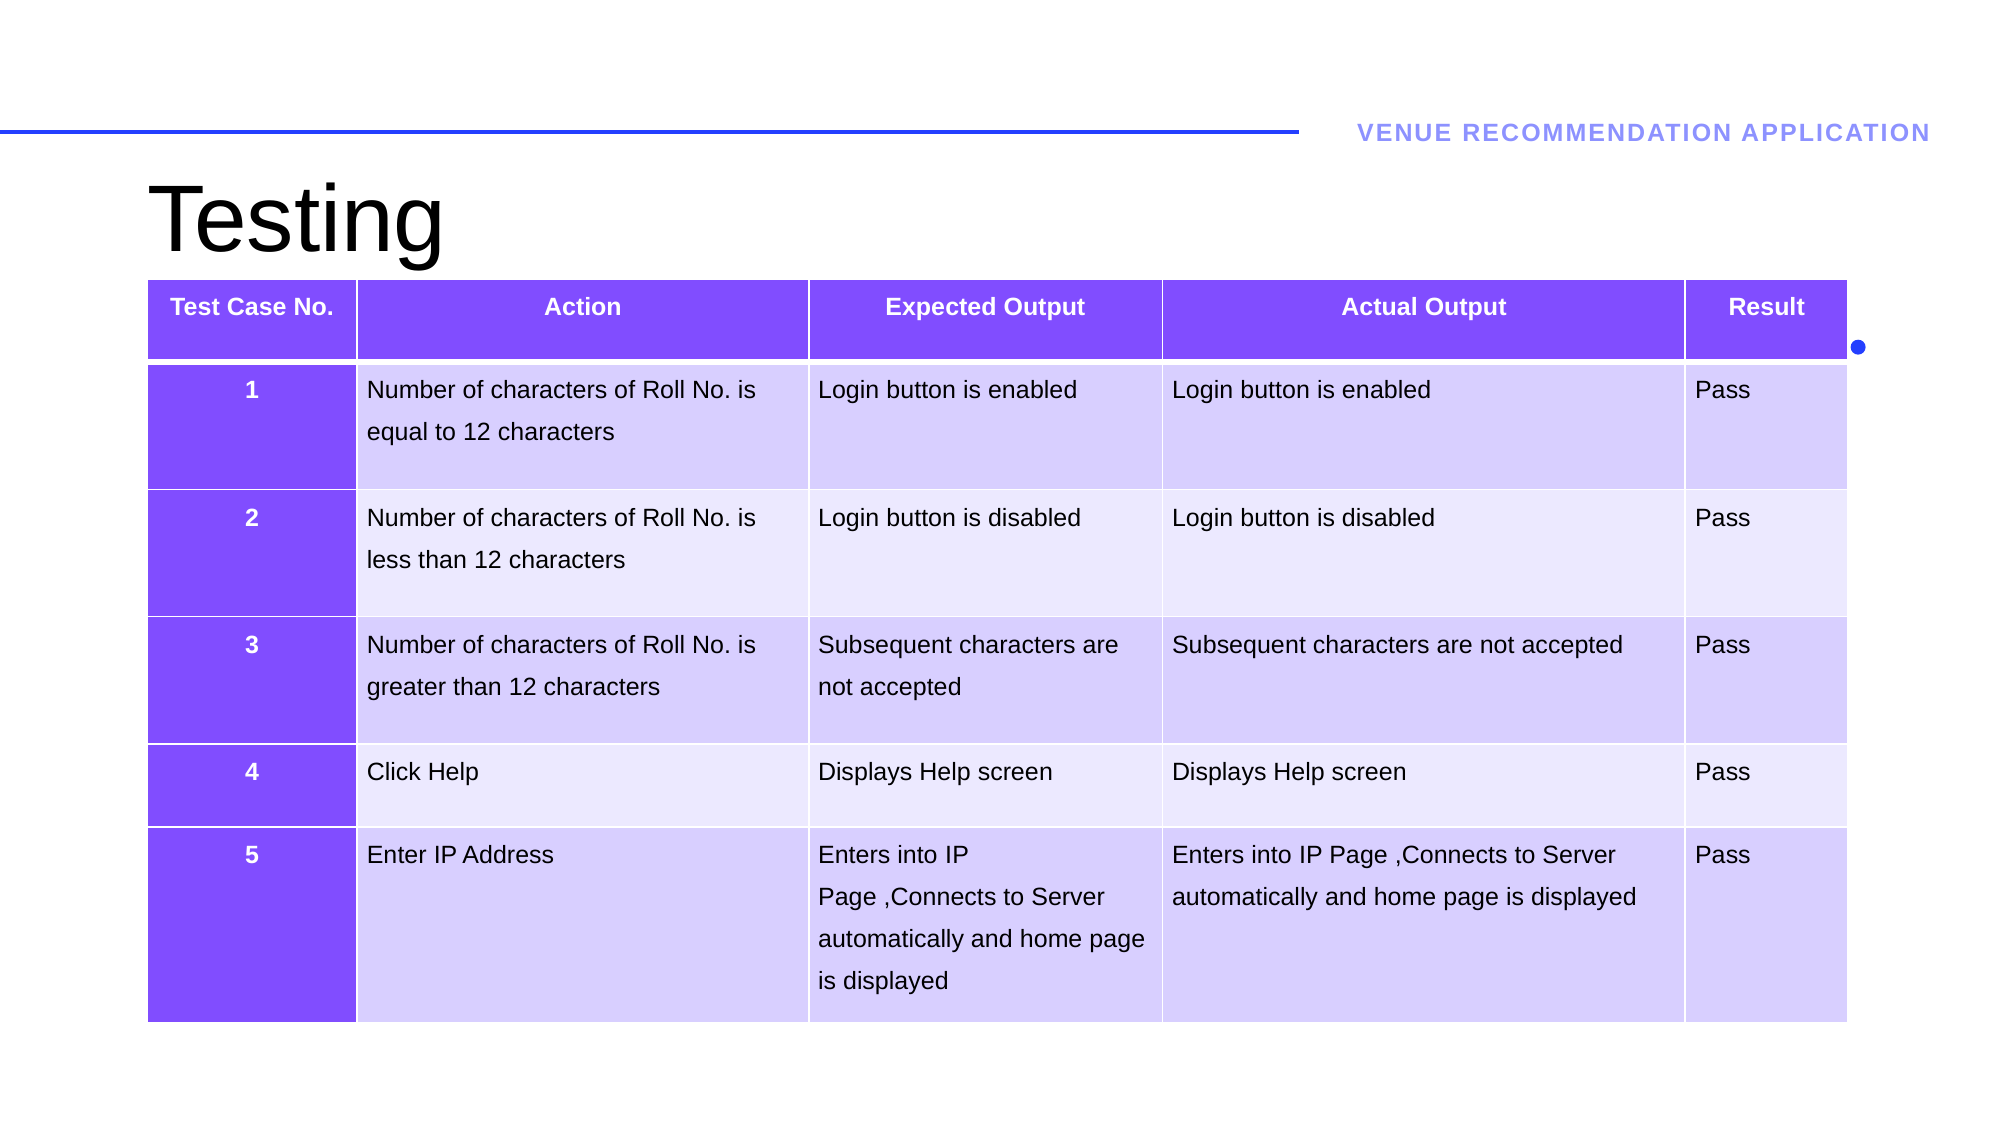

Venue Recommendation application

# Testing
| Test Case No. | Action | Expected Output | Actual Output | Result |
| --- | --- | --- | --- | --- |
| 1 | Number of characters of Roll No. is equal to 12 characters | Login button is enabled | Login button is enabled | Pass |
| 2 | Number of characters of Roll No. is less than 12 characters | Login button is disabled | Login button is disabled | Pass |
| 3 | Number of characters of Roll No. is greater than 12 characters | Subsequent characters are not accepted | Subsequent characters are not accepted | Pass |
| 4 | Click Help | Displays Help screen | Displays Help screen | Pass |
| 5 | Enter IP Address | Enters into IP Page ,Connects to Server automatically and home page is displayed | Enters into IP Page ,Connects to Server automatically and home page is displayed | Pass |
16